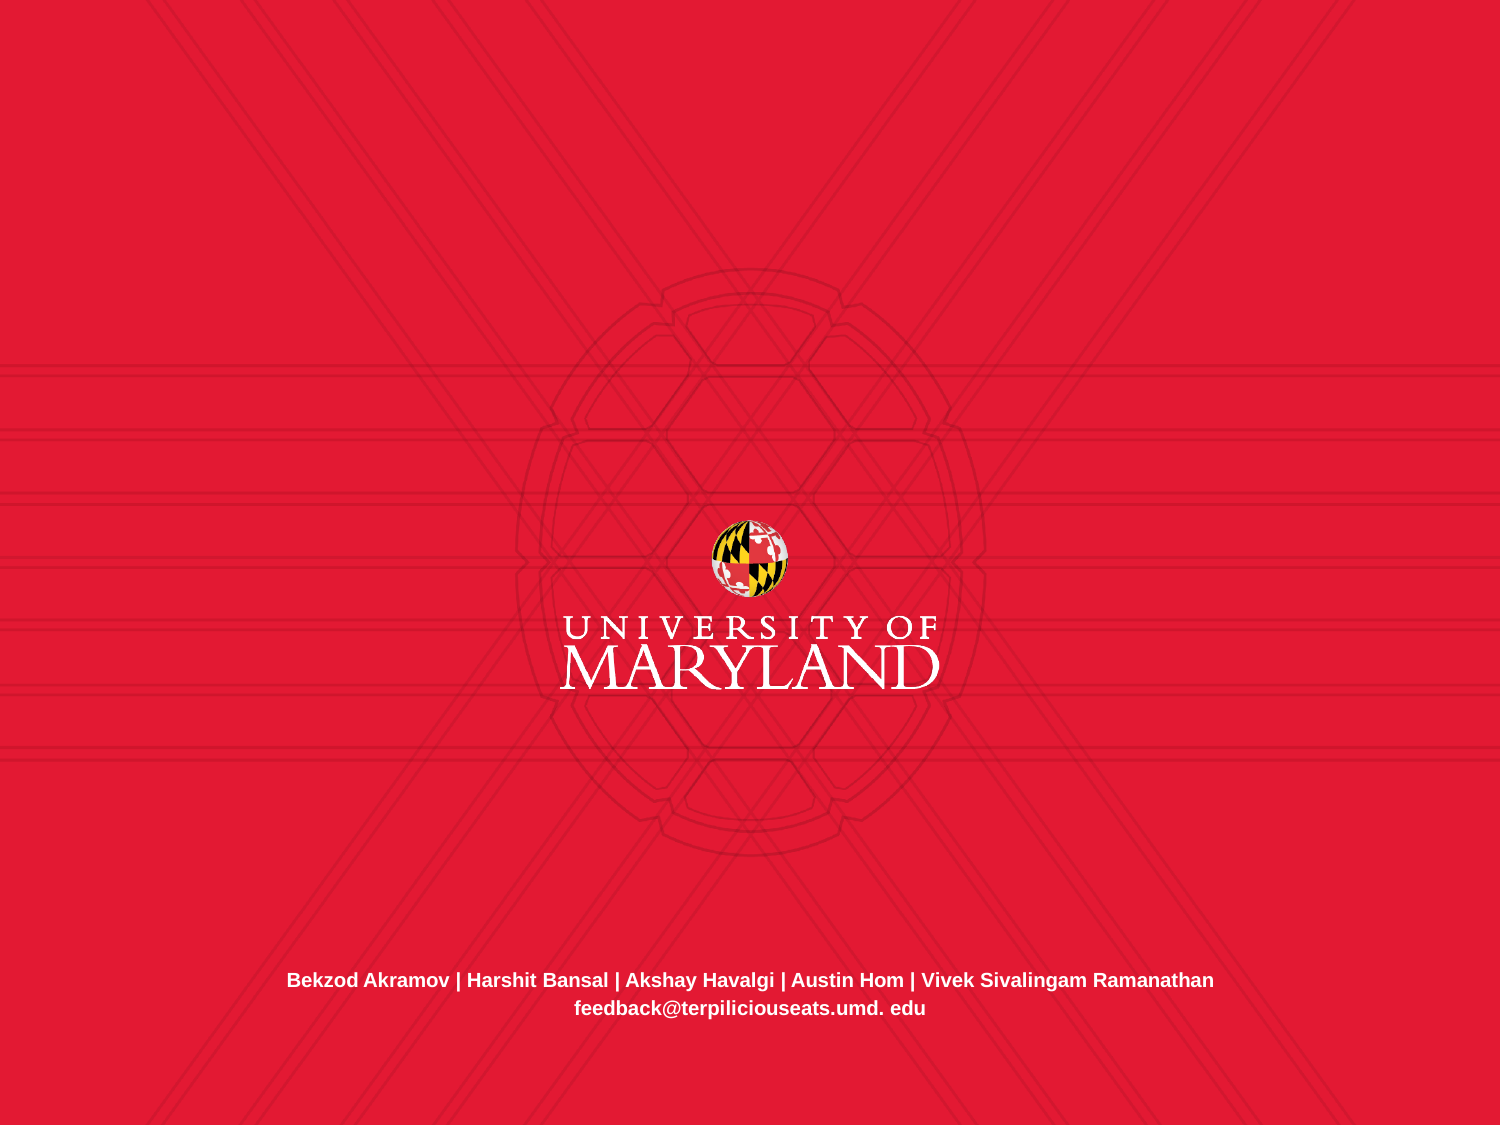

Bekzod Akramov | Harshit Bansal | Akshay Havalgi | Austin Hom | Vivek Sivalingam Ramanathan
feedback@terpiliciouseats.umd. edu